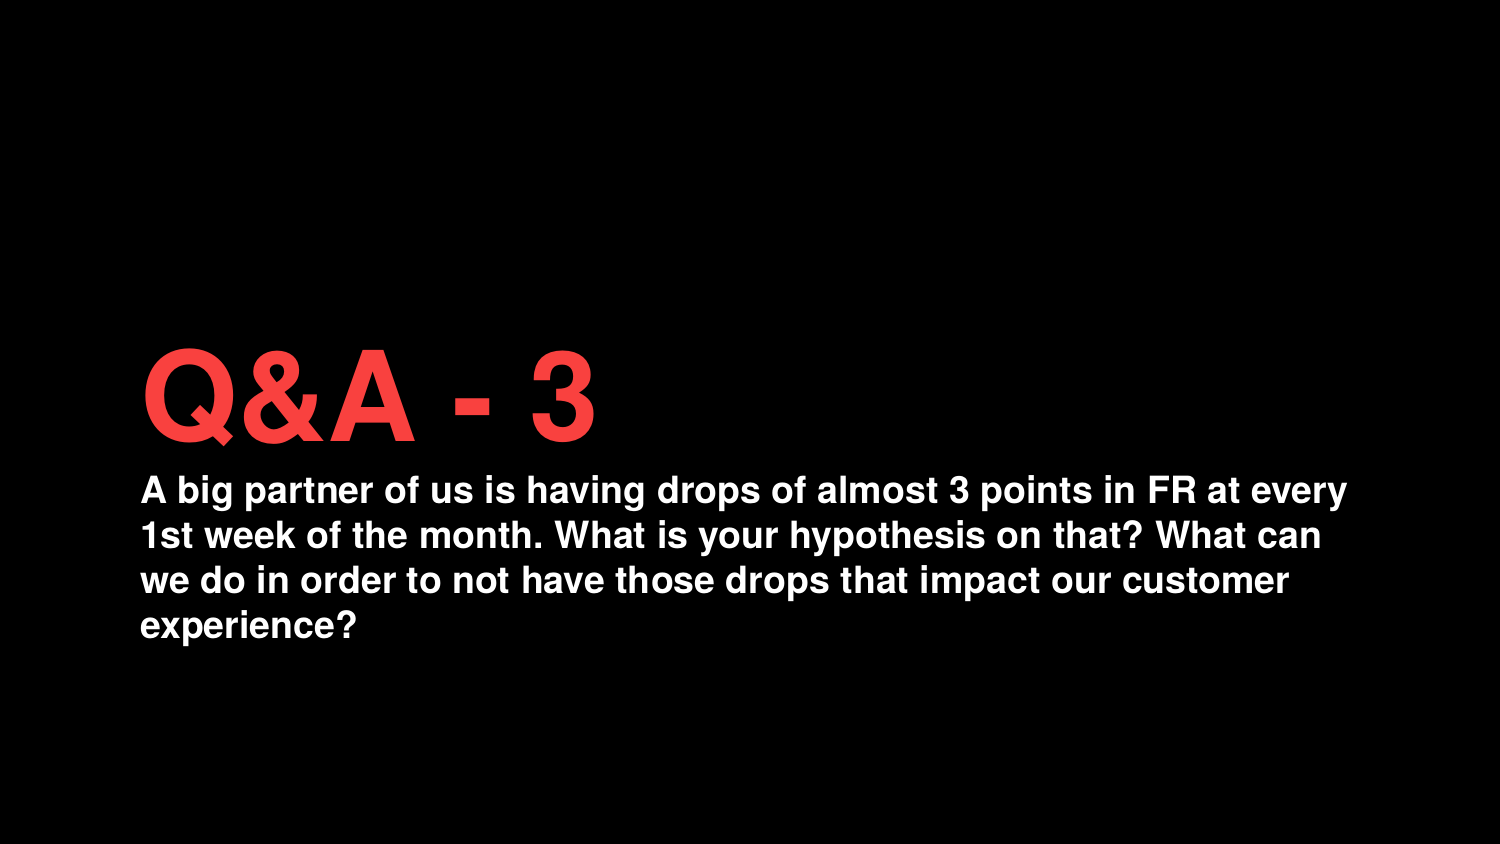

# Q&A - 3
A big partner of us is having drops of almost 3 points in FR at every 1st week of the month. What is your hypothesis on that? What can we do in order to not have those drops that impact our customer experience?